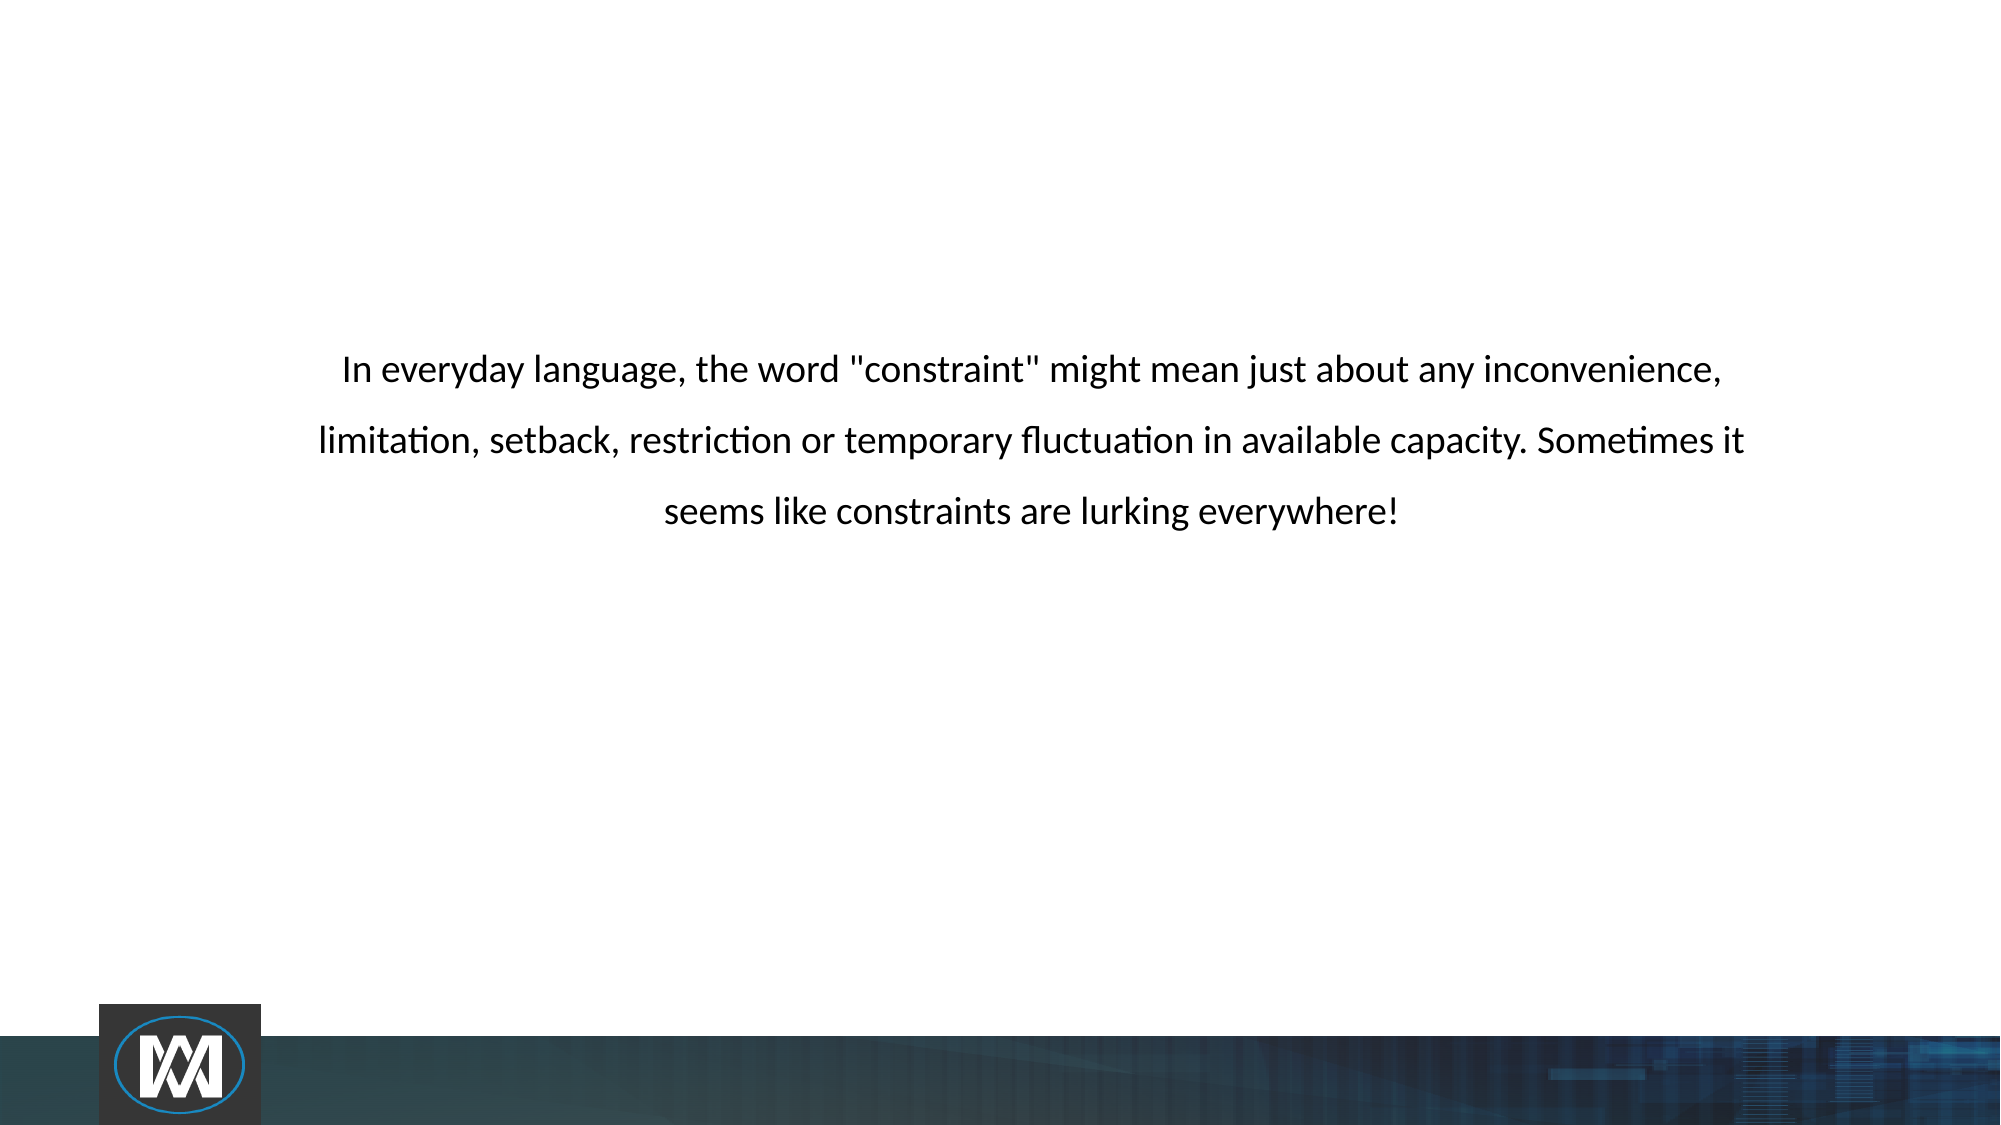

# In everyday language, the word "constraint" might mean just about any inconvenience, limitation, setback, restriction or temporary fluctuation in available capacity. ​Sometimes it seems like constraints are lurking everywhere!